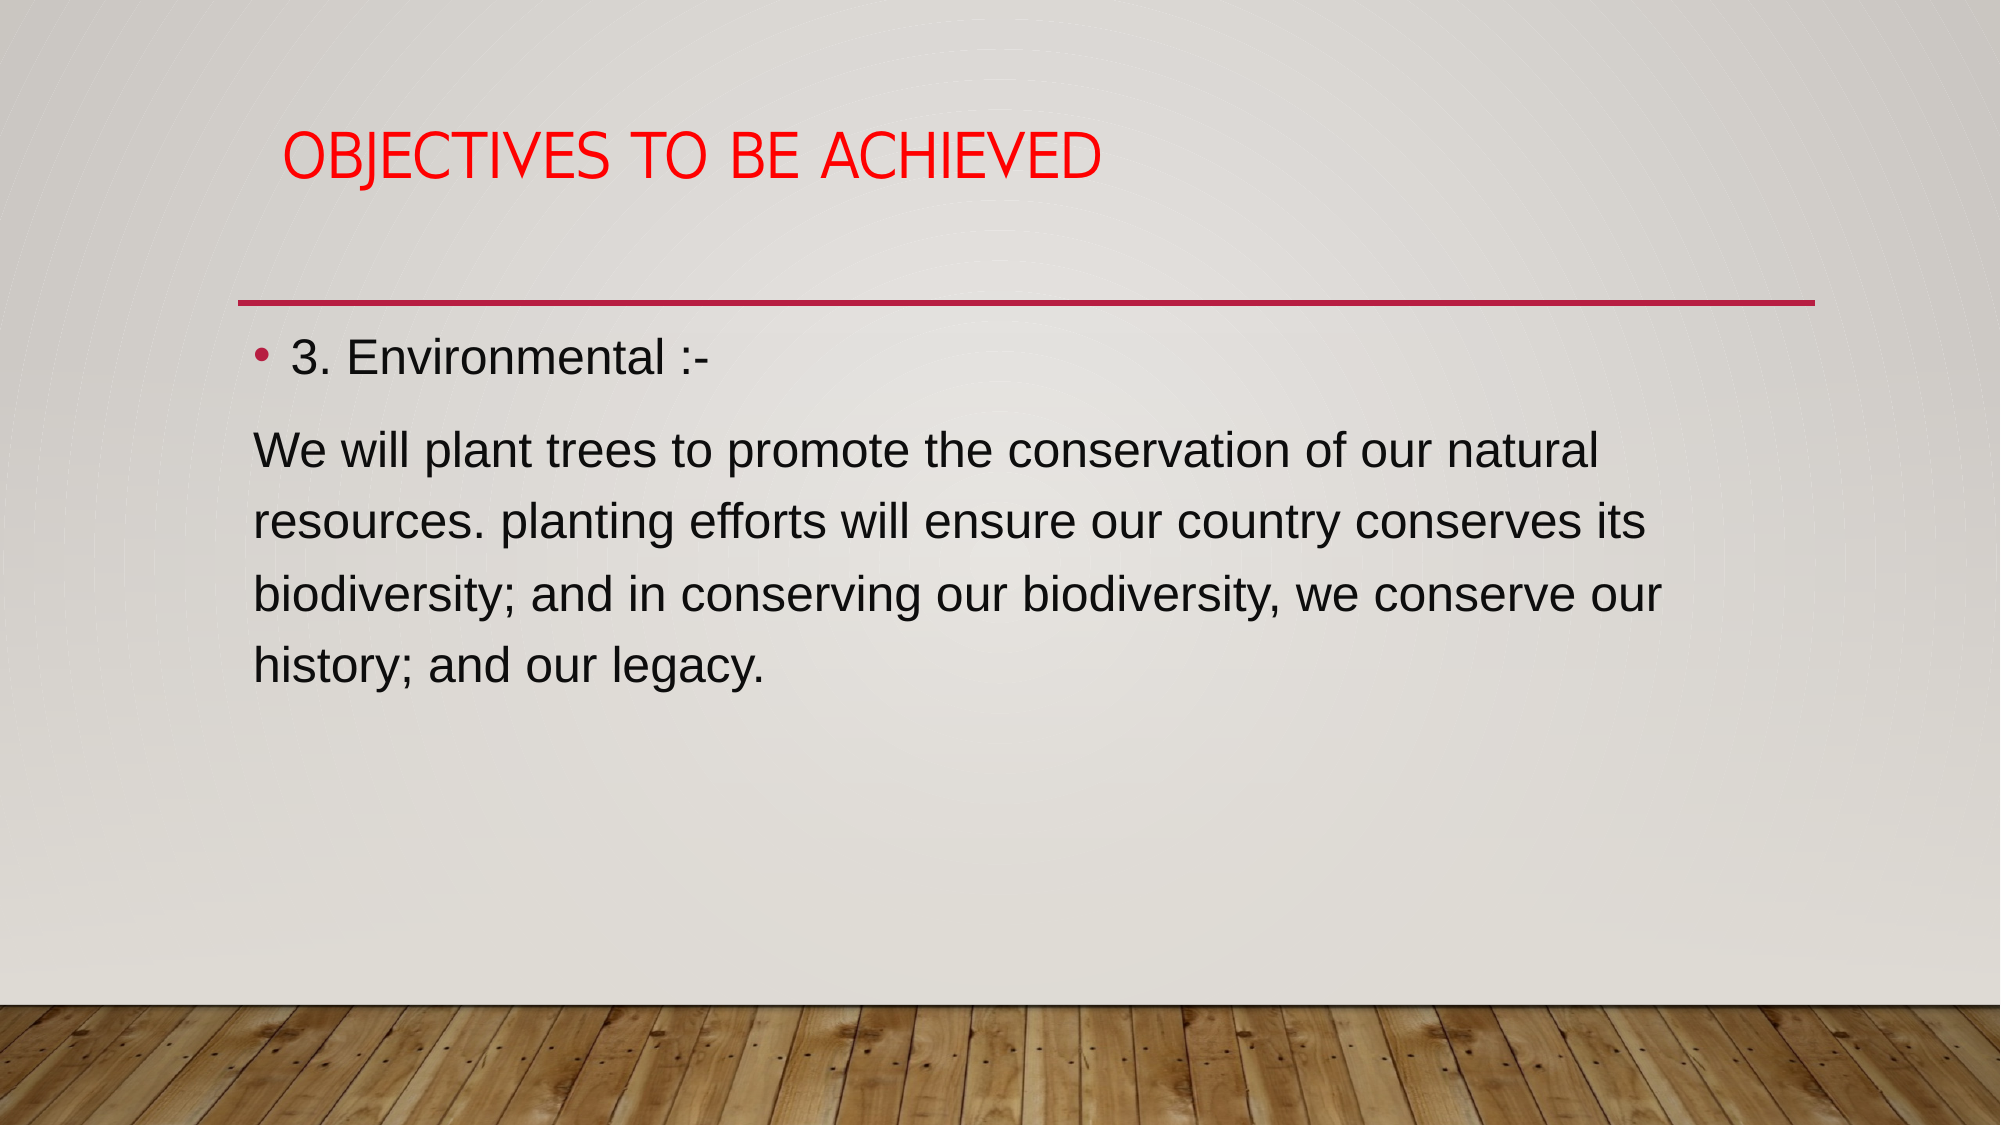

# Objectives to be achieved
3. Environmental :-
We will plant trees to promote the conservation of our natural resources. planting efforts will ensure our country conserves its biodiversity; and in conserving our biodiversity, we conserve our history; and our legacy.